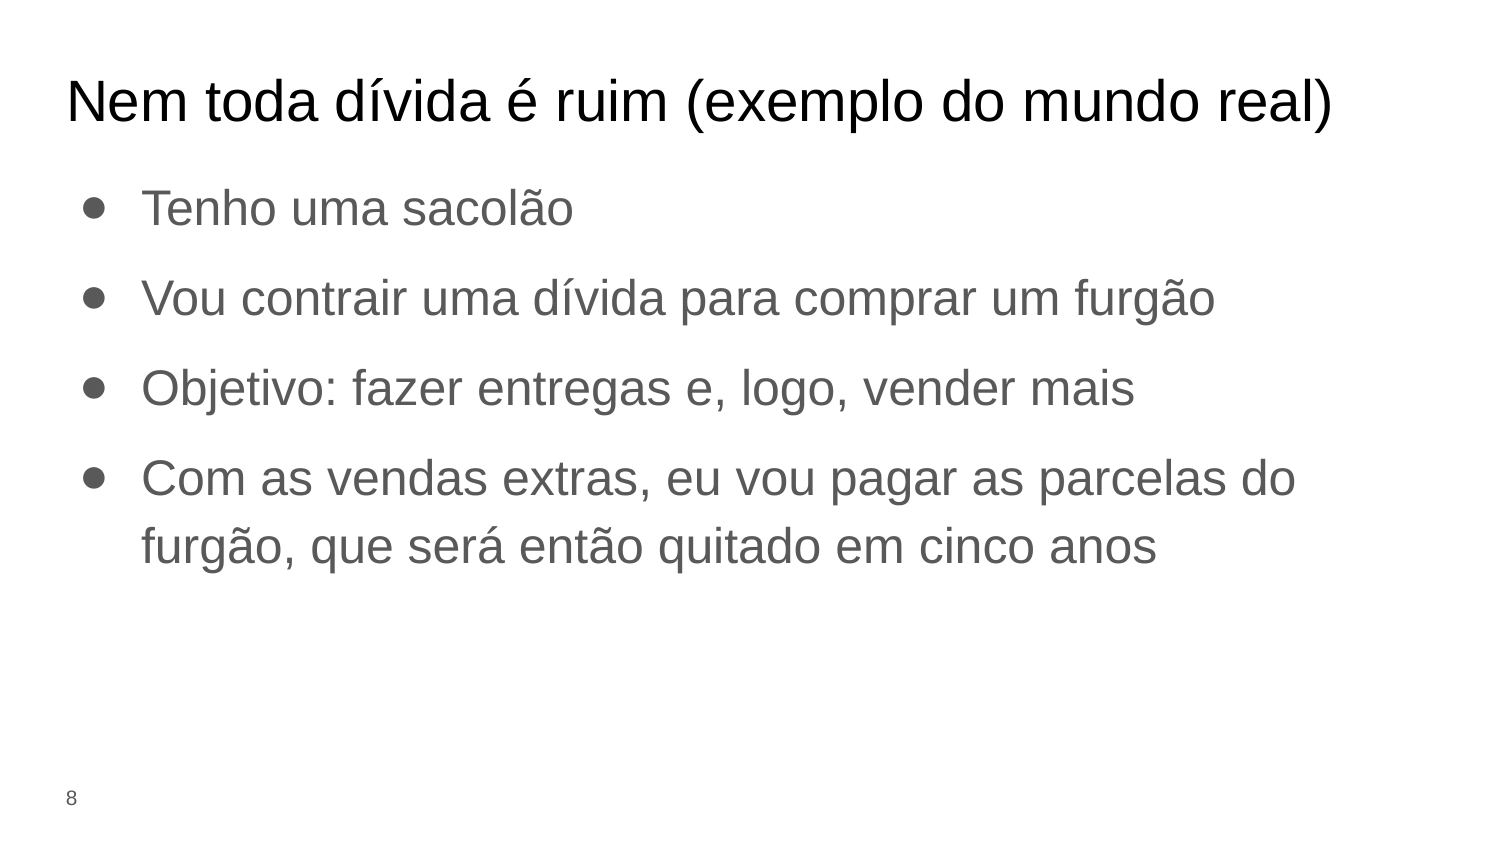

# Nem toda dívida é ruim (exemplo do mundo real)
Tenho uma sacolão
Vou contrair uma dívida para comprar um furgão
Objetivo: fazer entregas e, logo, vender mais
Com as vendas extras, eu vou pagar as parcelas do furgão, que será então quitado em cinco anos
8